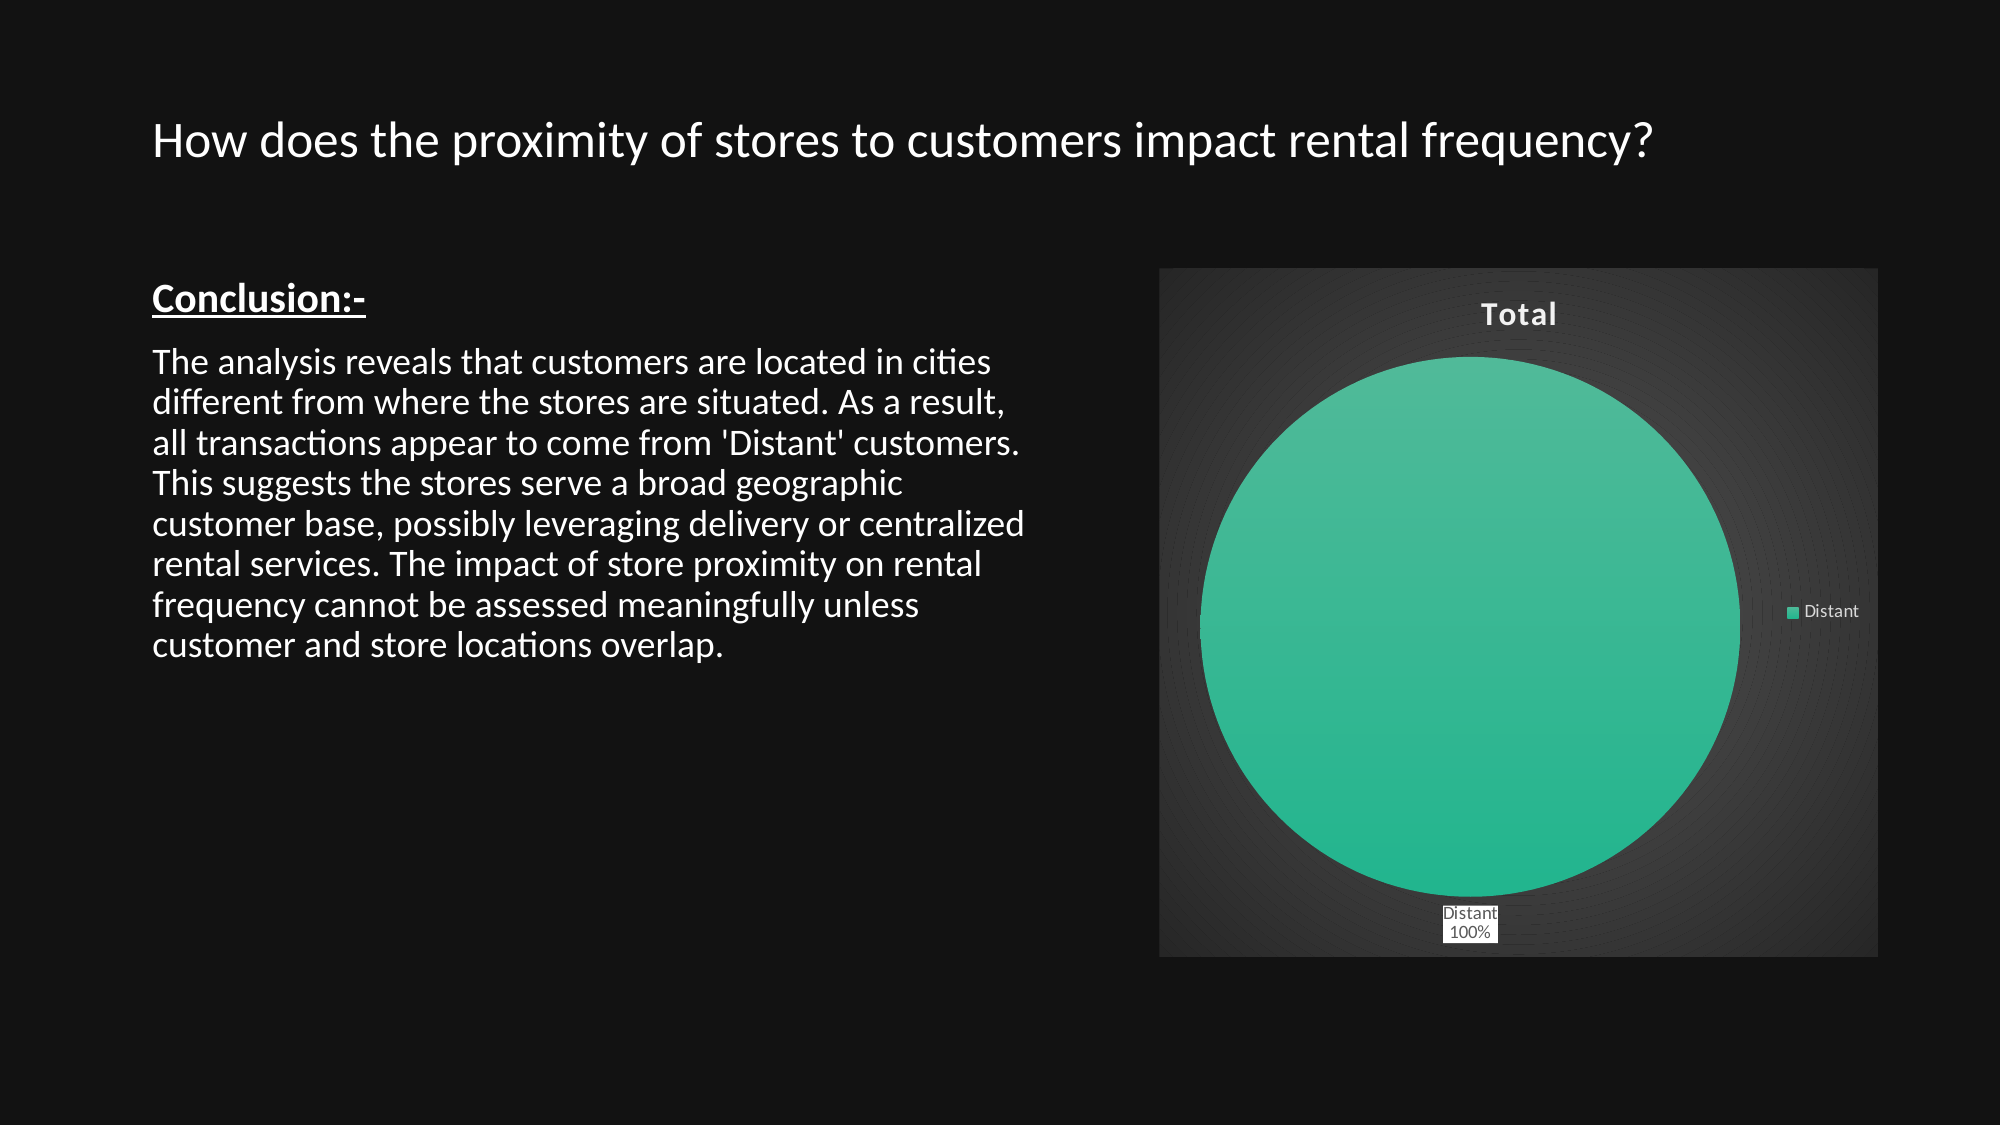

# How does the proximity of stores to customers impact rental frequency?
Conclusion:-
The analysis reveals that customers are located in cities different from where the stores are situated. As a result, all transactions appear to come from 'Distant' customers. This suggests the stores serve a broad geographic customer base, possibly leveraging delivery or centralized rental services. The impact of store proximity on rental frequency cannot be assessed meaningfully unless customer and store locations overlap.

### Chart:

| Category | Total |
|---|---|
| Distant | 13486.0 |